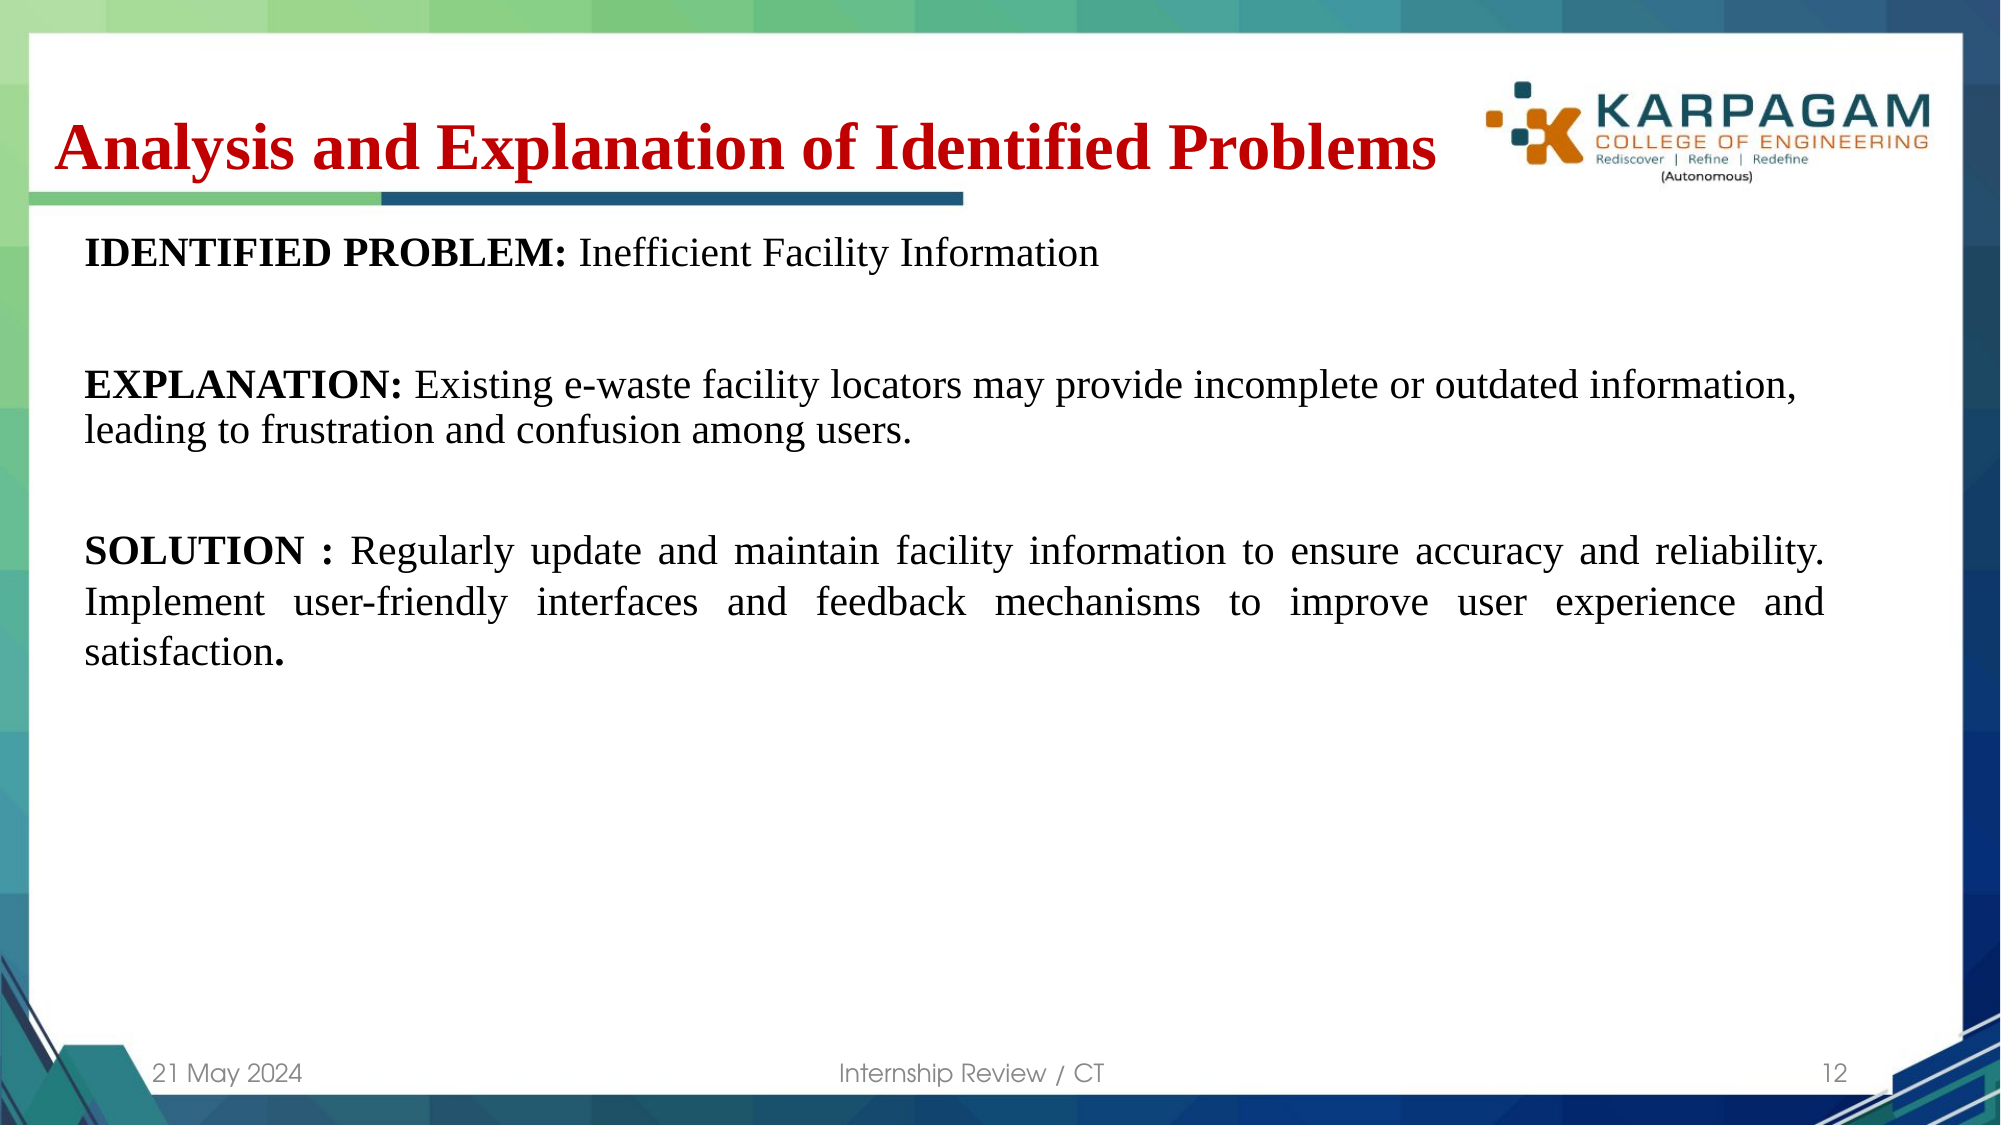

# Analysis and Explanation of Identified Problems
IDENTIFIED PROBLEM: Inefficient Facility Information

EXPLANATION: Existing e-waste facility locators may provide incomplete or outdated information, leading to frustration and confusion among users.
SOLUTION : Regularly update and maintain facility information to ensure accuracy and reliability. Implement user-friendly interfaces and feedback mechanisms to improve user experience and satisfaction.
21 May 2024
Internship Review / CT
12